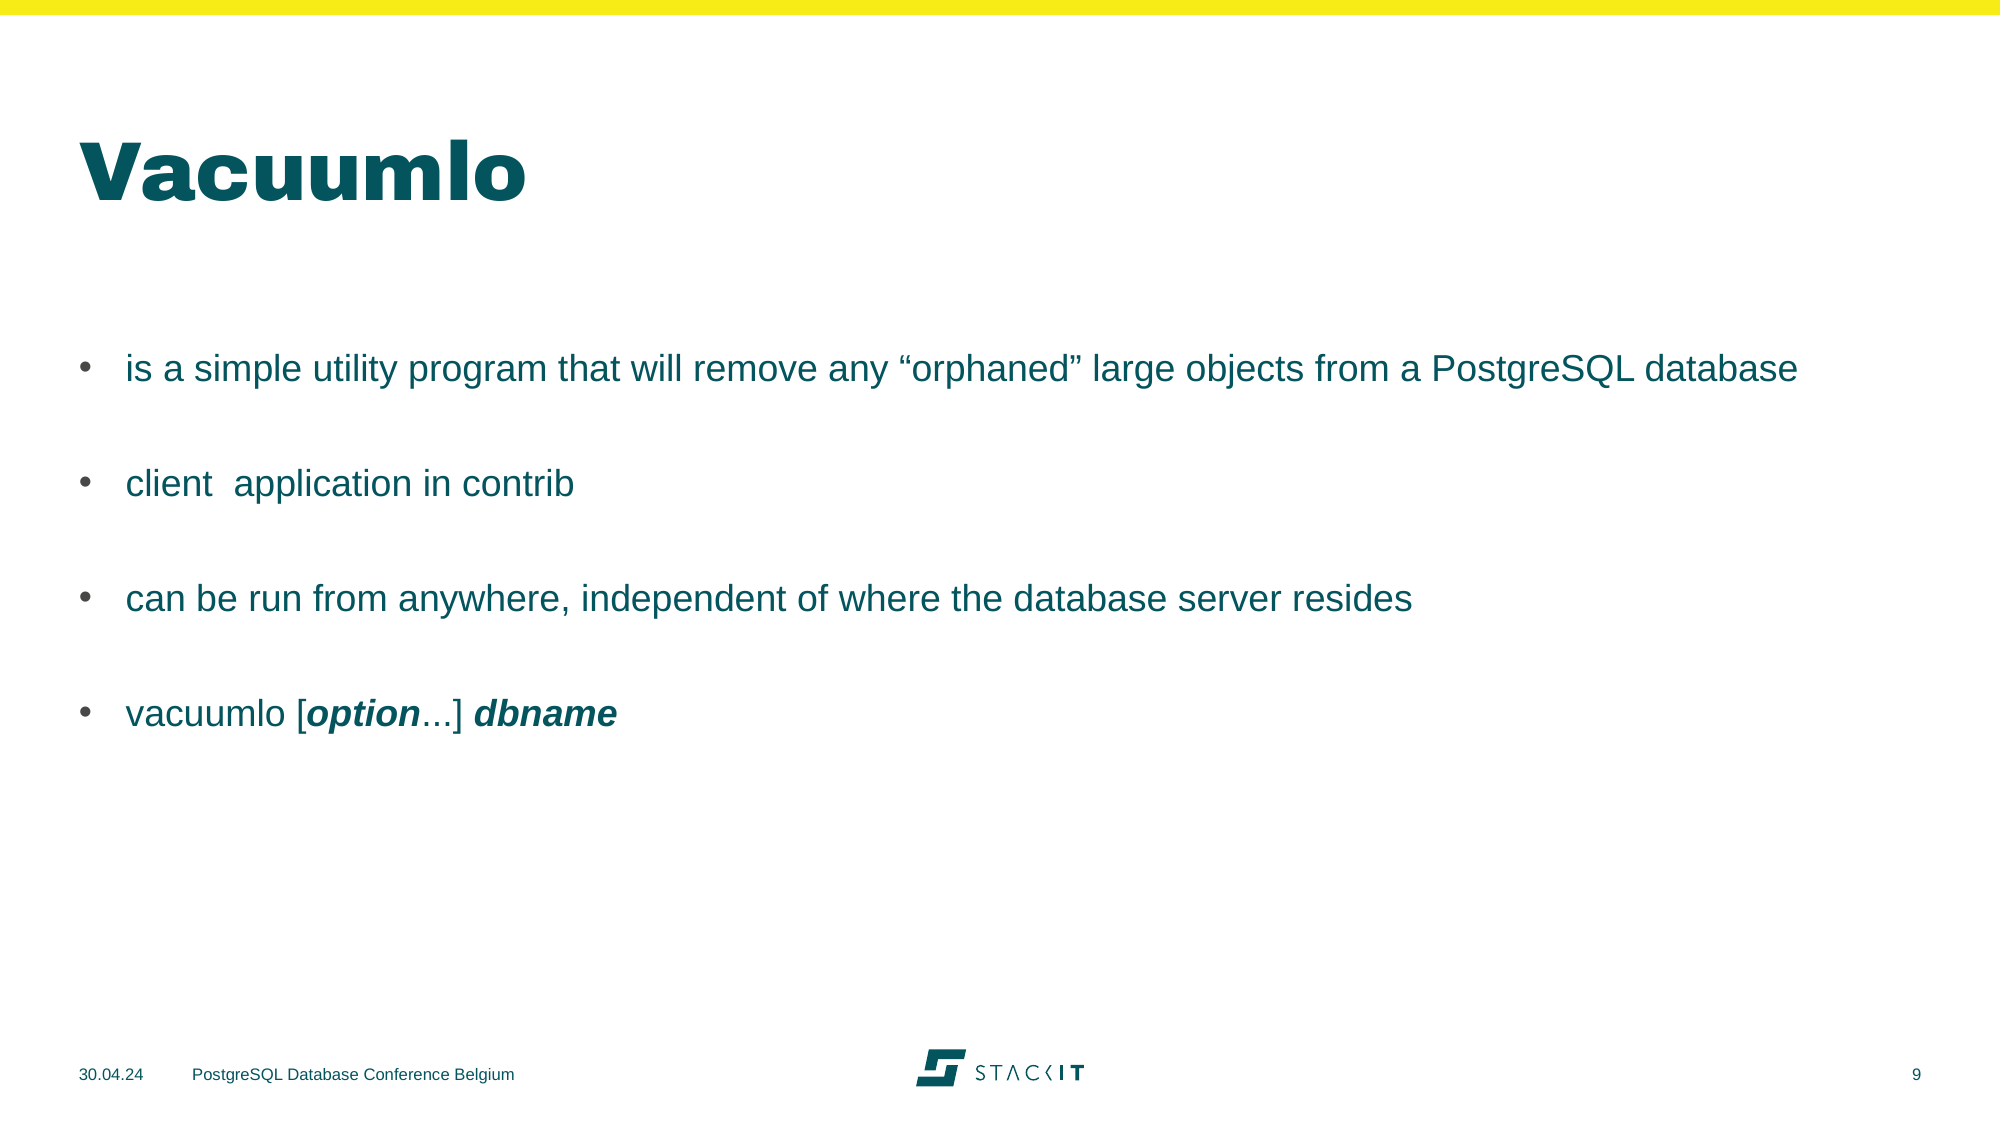

# Vacuumlo

is a simple utility program that will remove any “orphaned” large objects from a PostgreSQL database

client  application in contrib

can be run from anywhere, independent of where the database server resides

vacuumlo [option...] dbname

30.04.24
9
PostgreSQL Database Conference Belgium